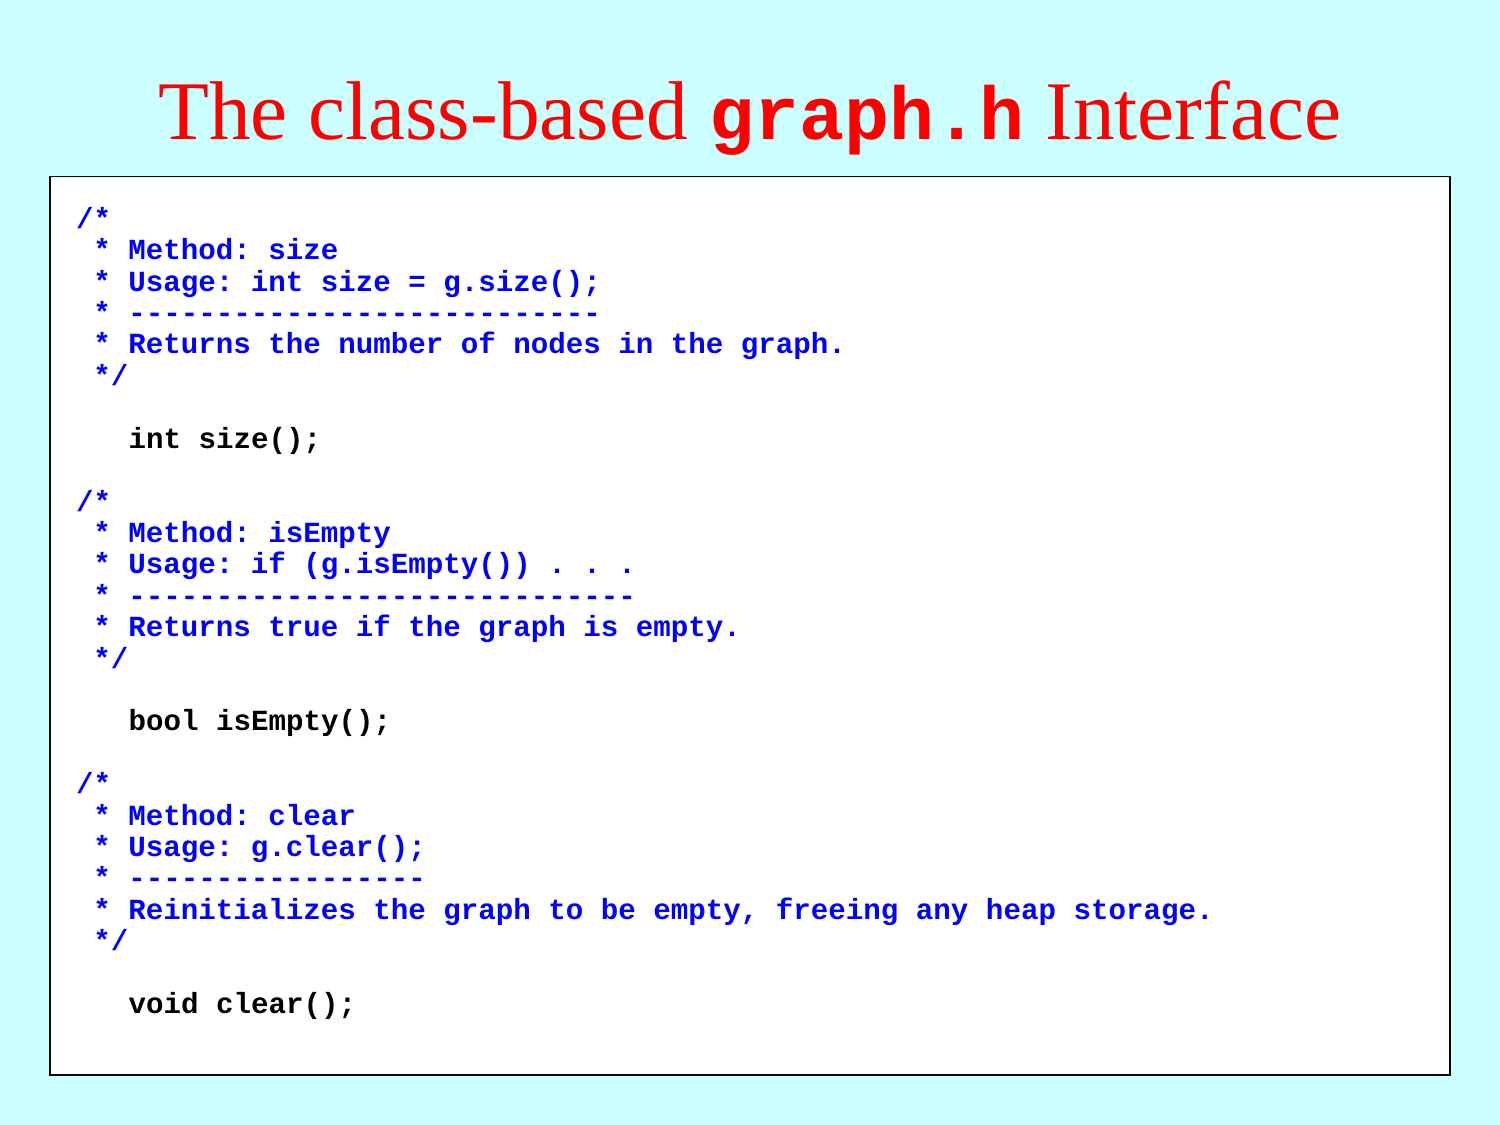

# The class-based graph.h Interface

/*
 * Method: size
 * Usage: int size = g.size();
 * ---------------------------
 * Returns the number of nodes in the graph.
 */

   int size();

/*
 * Method: isEmpty
 * Usage: if (g.isEmpty()) . . .
 * -----------------------------
 * Returns true if the graph is empty.
 */

   bool isEmpty();

/*
 * Method: clear
 * Usage: g.clear();
 * -----------------
 * Reinitializes the graph to be empty, freeing any heap storage.
 */

   void clear();

/*
 * Constructor: Graph
 * Usage: Graph<NodeType,ArcType> g;
 * ---------------------------------
 * Creates an empty Graph object.
 */

   Graph();

/*
 * Destructor: ~Graph
 * Usage: (usually implicit)
 * -------------------------
 * Frees the internal storage allocated to represent the graph.
 */

   ~Graph();